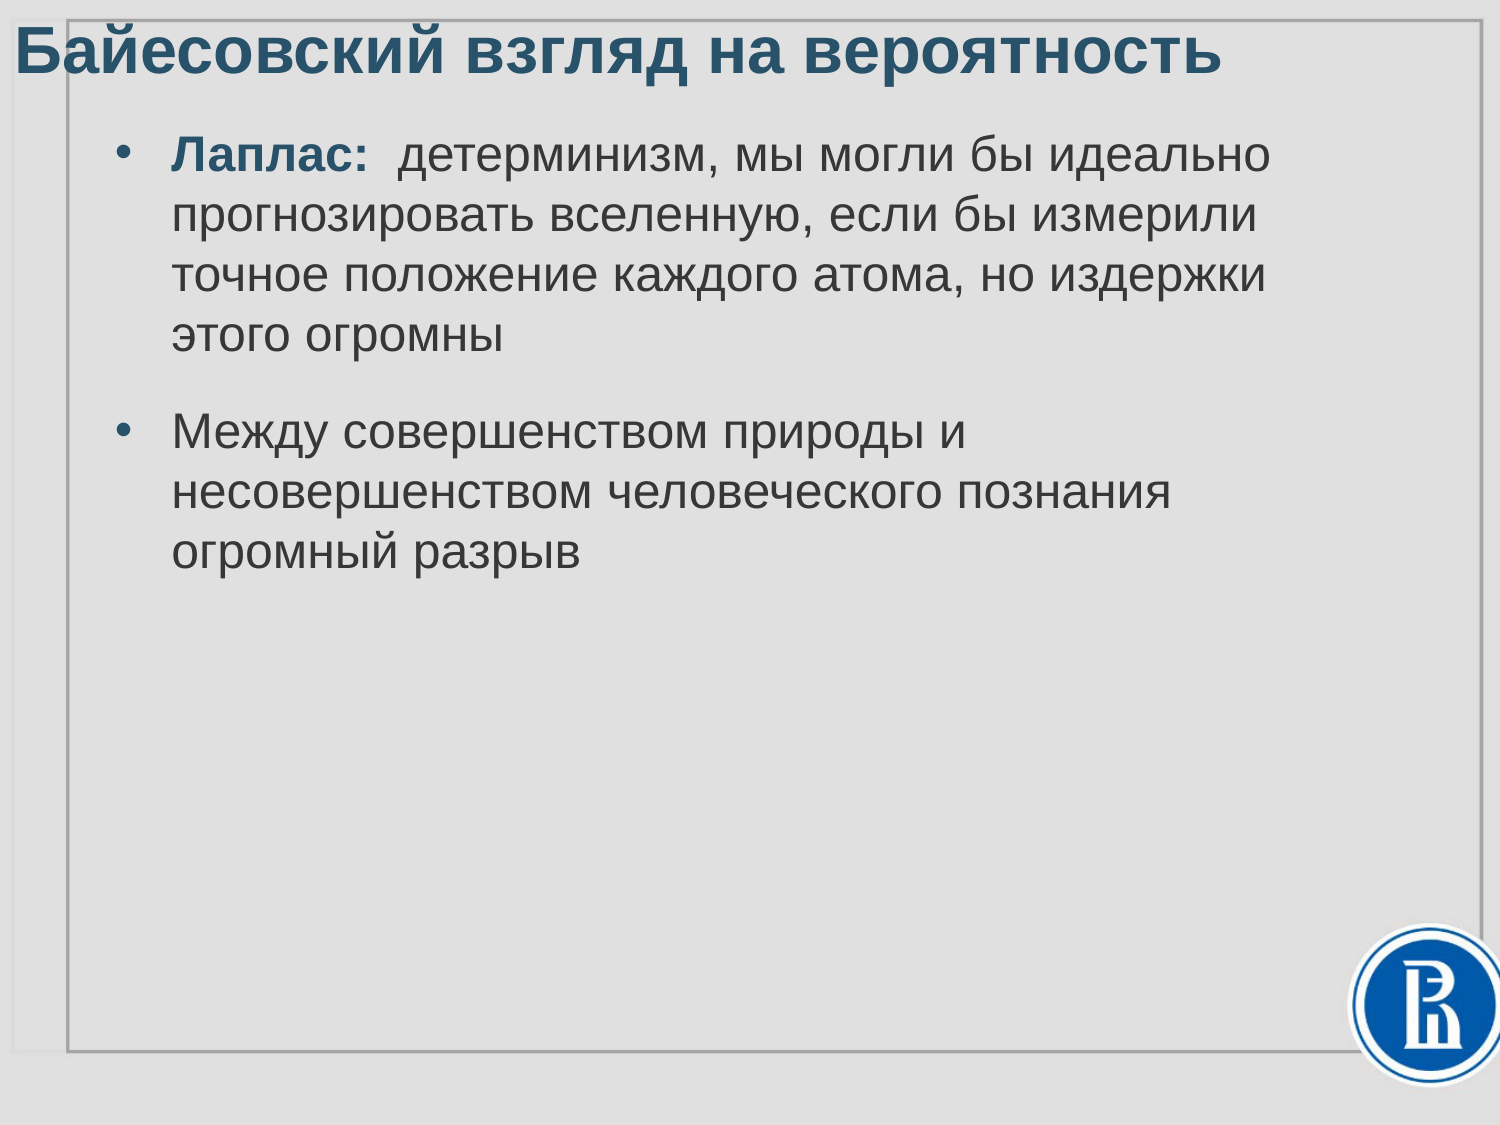

Байесовский взгляд на вероятность
Лаплас:  детерминизм, мы могли бы идеально прогнозировать вселенную, если бы измерили точное положение каждого атома, но издержки этого огромны
Между совершенством природы и несовершенством человеческого познания огромный разрыв